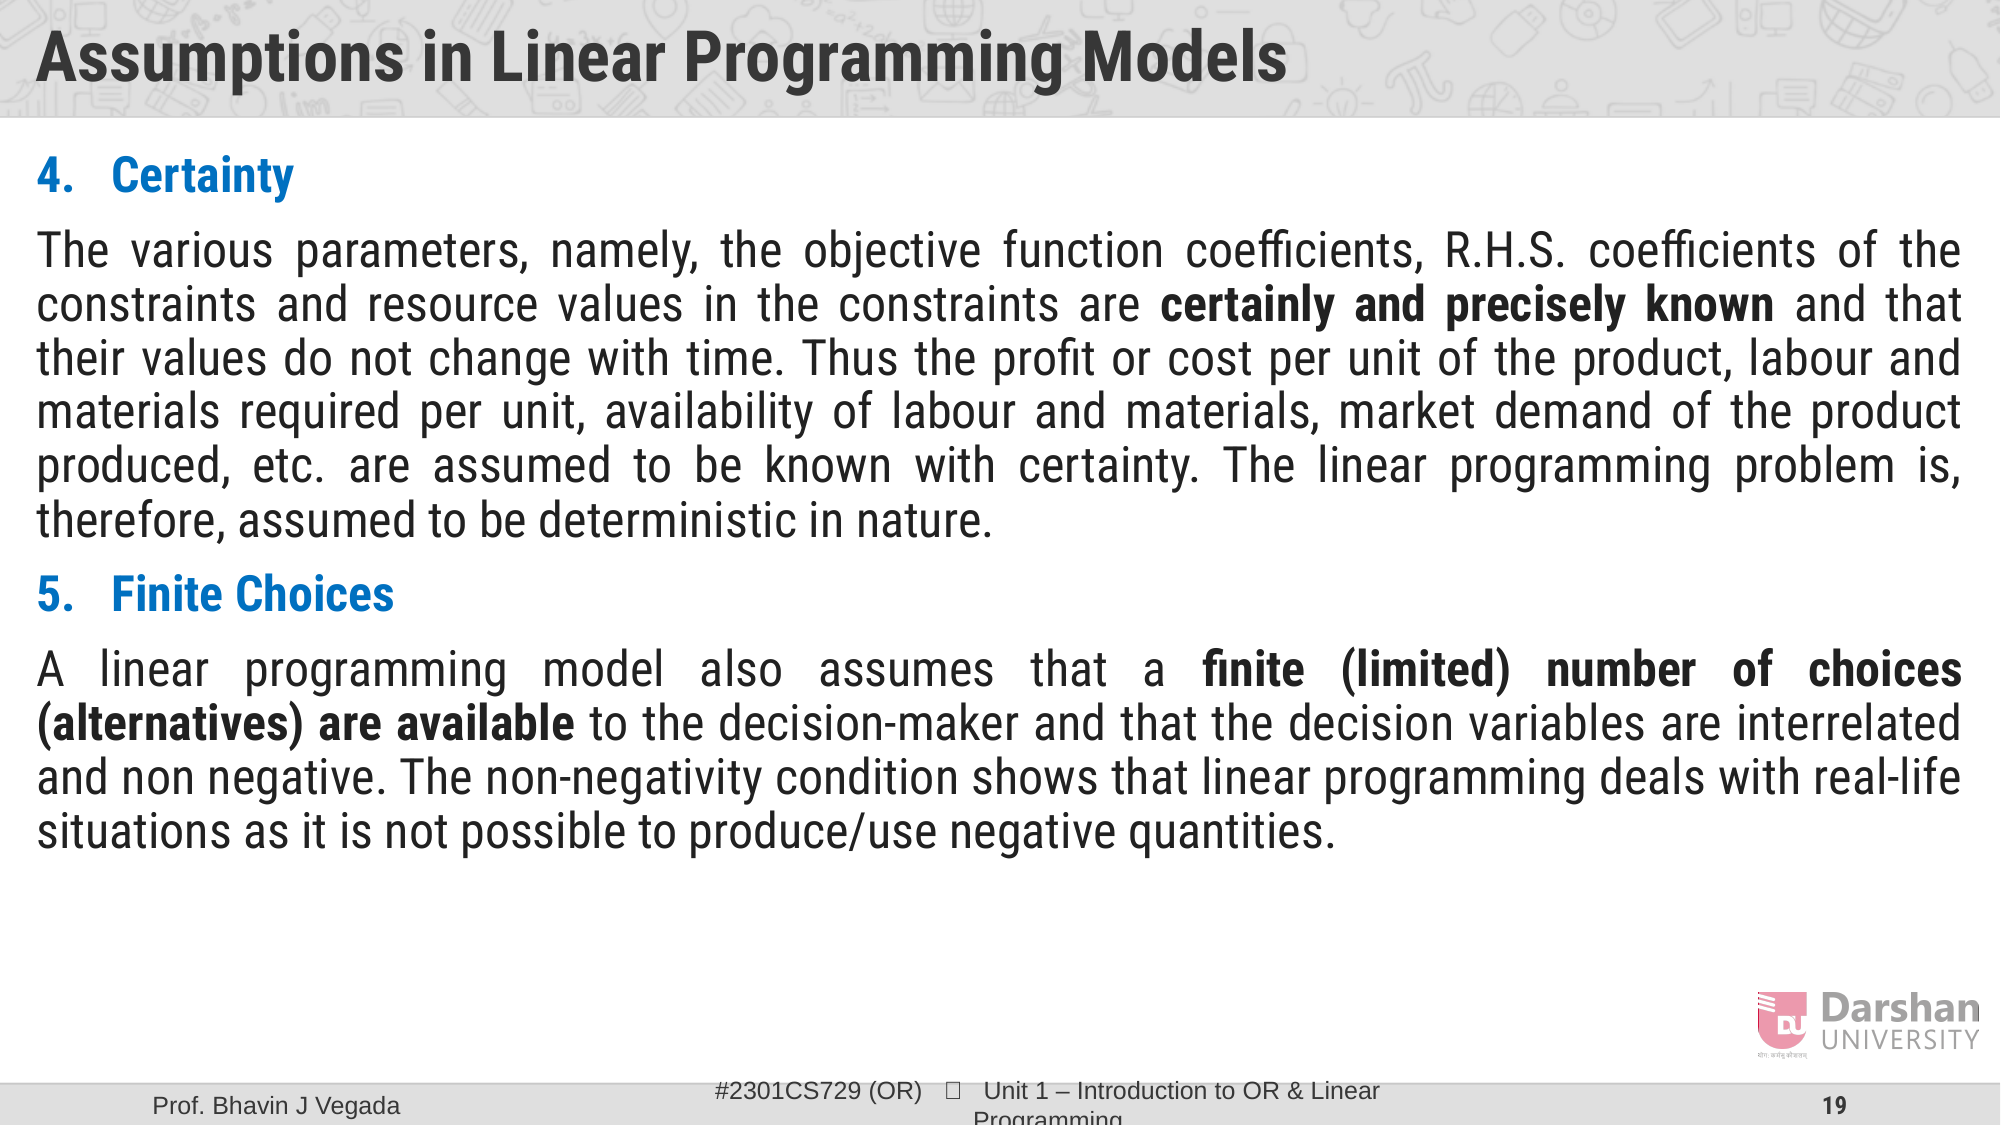

# Assumptions in Linear Programming Models
Certainty
The various parameters, namely, the objective function coefficients, R.H.S. coefficients of the constraints and resource values in the constraints are certainly and precisely known and that their values do not change with time. Thus the profit or cost per unit of the product, labour and materials required per unit, availability of labour and materials, market demand of the product produced, etc. are assumed to be known with certainty. The linear programming problem is, therefore, assumed to be deterministic in nature.
Finite Choices
A linear programming model also assumes that a finite (limited) number of choices (alternatives) are available to the decision-maker and that the decision variables are interrelated and non negative. The non-negativity condition shows that linear programming deals with real-life situations as it is not possible to produce/use negative quantities.